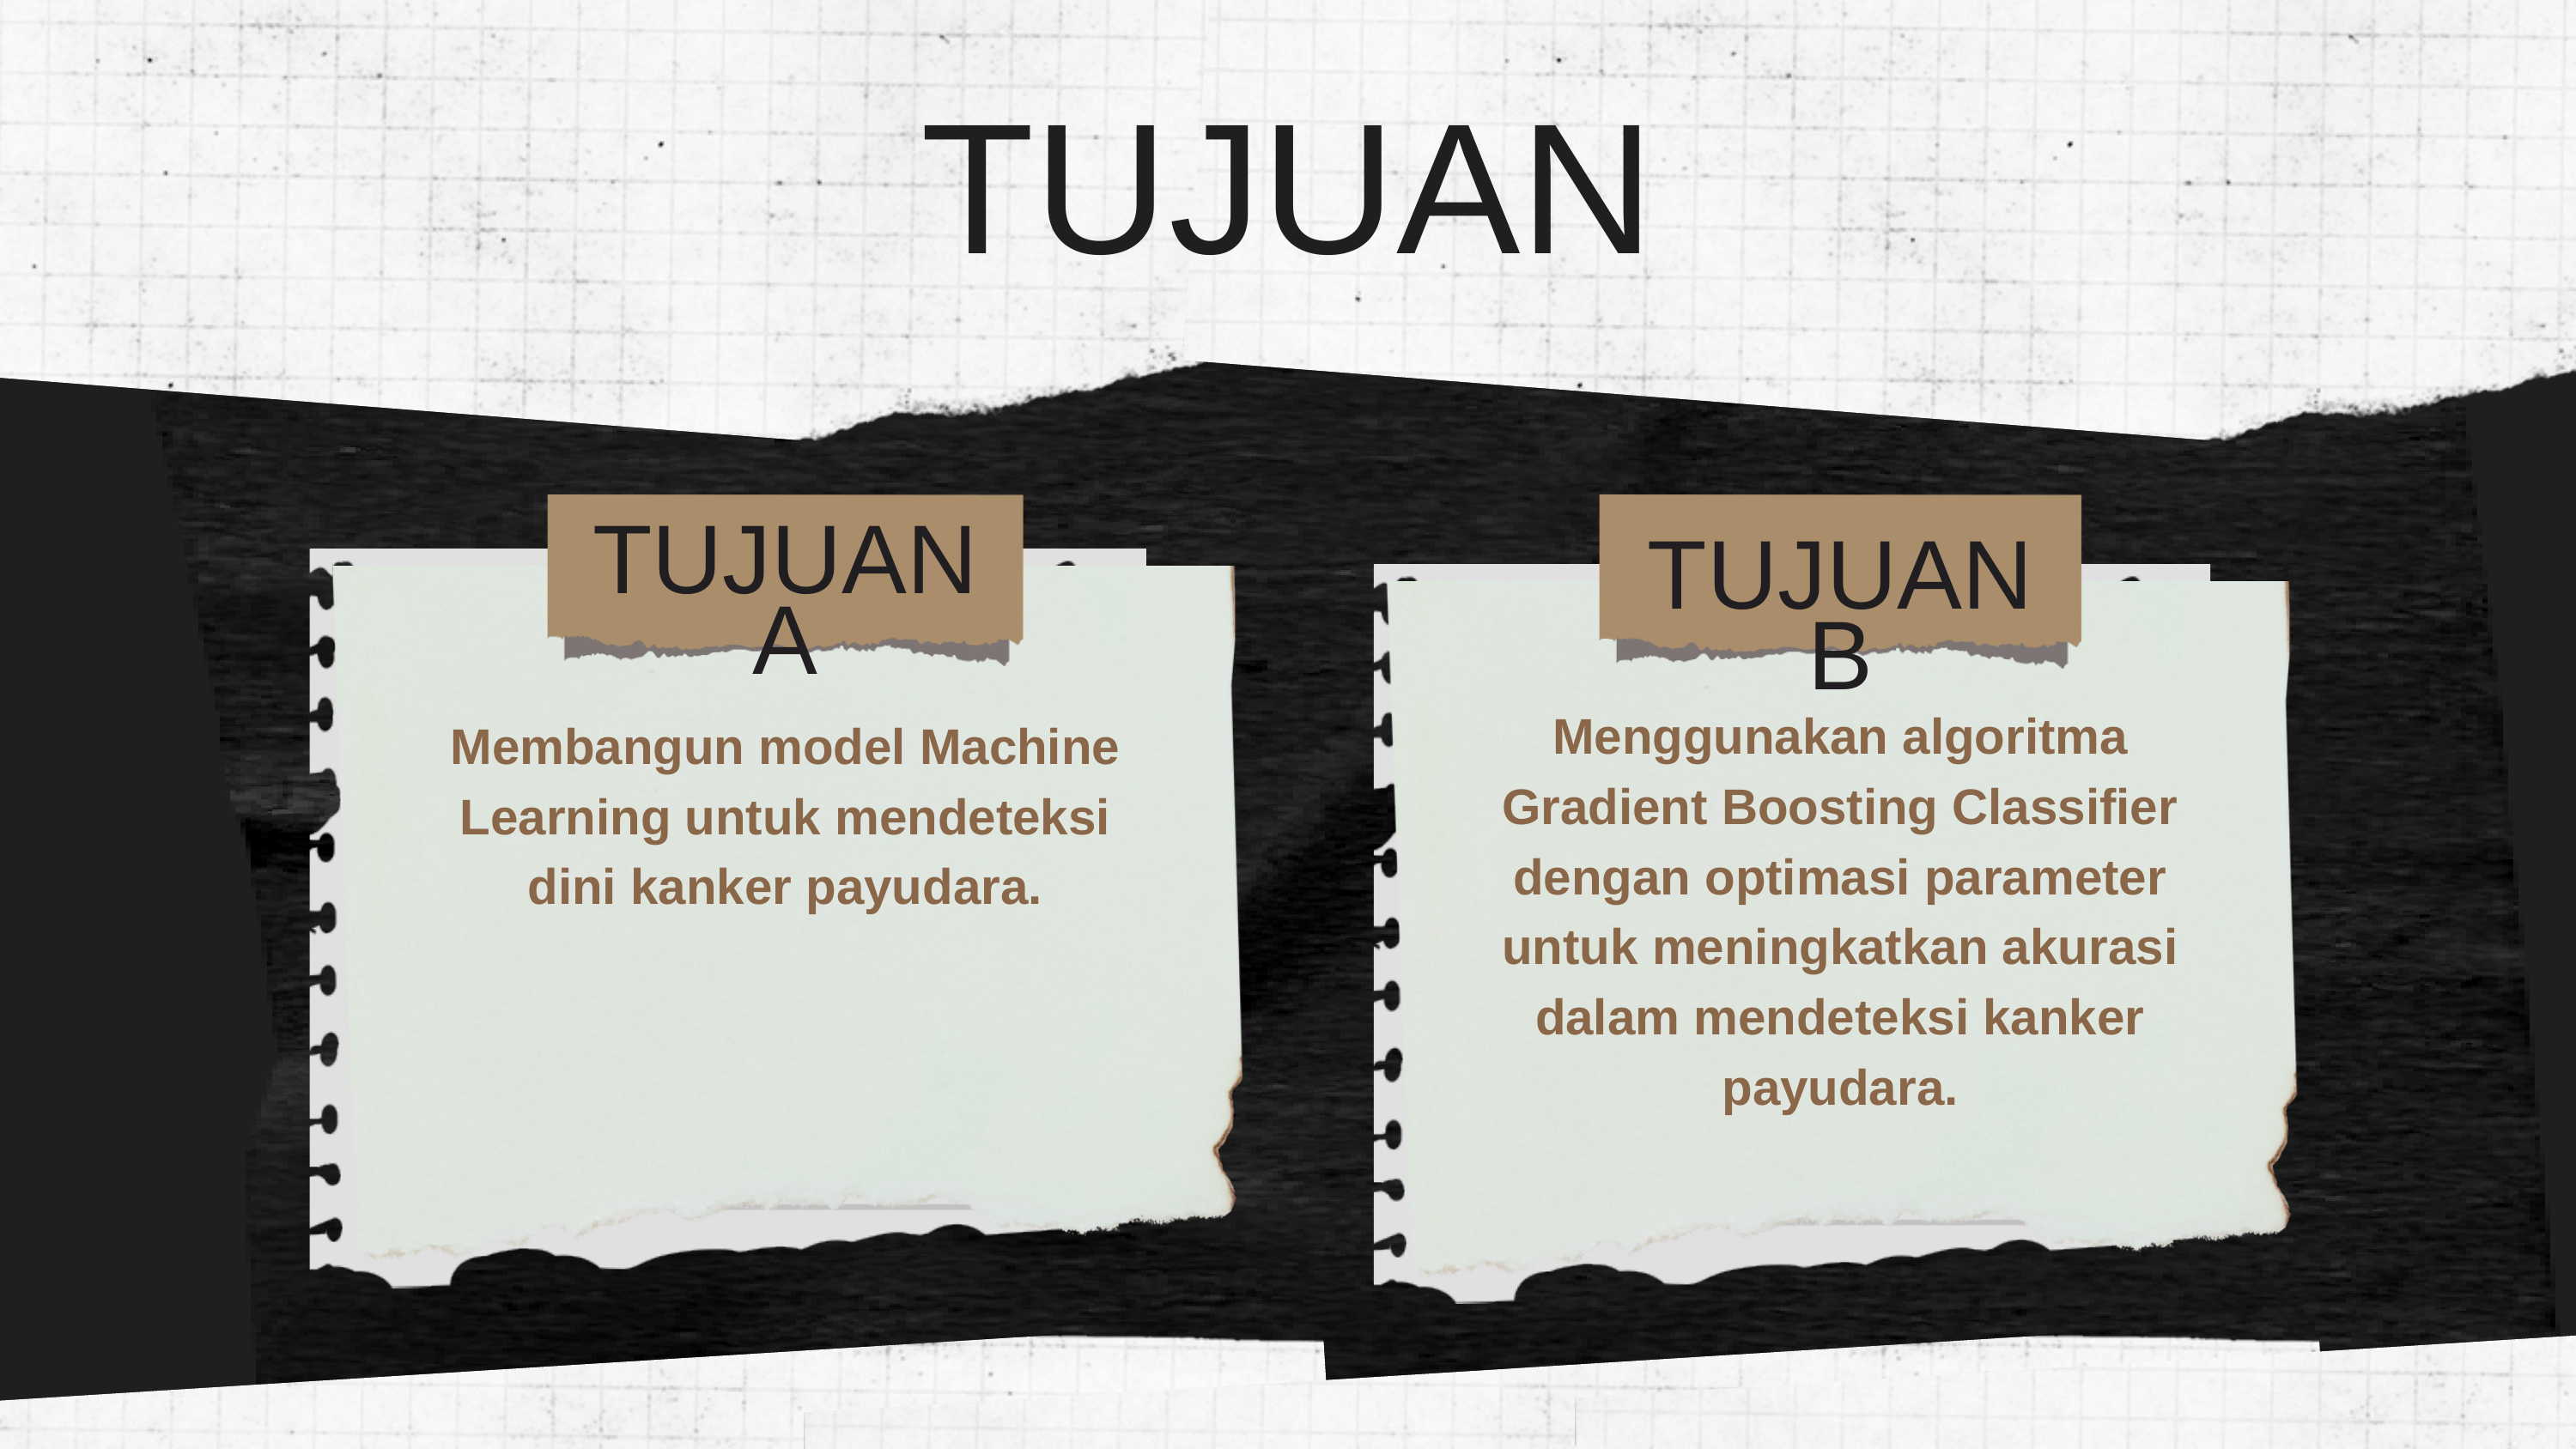

TUJUAN

TUJUAN A
TUJUAN B

Menggunakan algoritma Gradient Boosting Classifier dengan optimasi parameter untuk meningkatkan akurasi dalam mendeteksi kanker payudara.
Membangun model Machine Learning untuk mendeteksi dini kanker payudara.